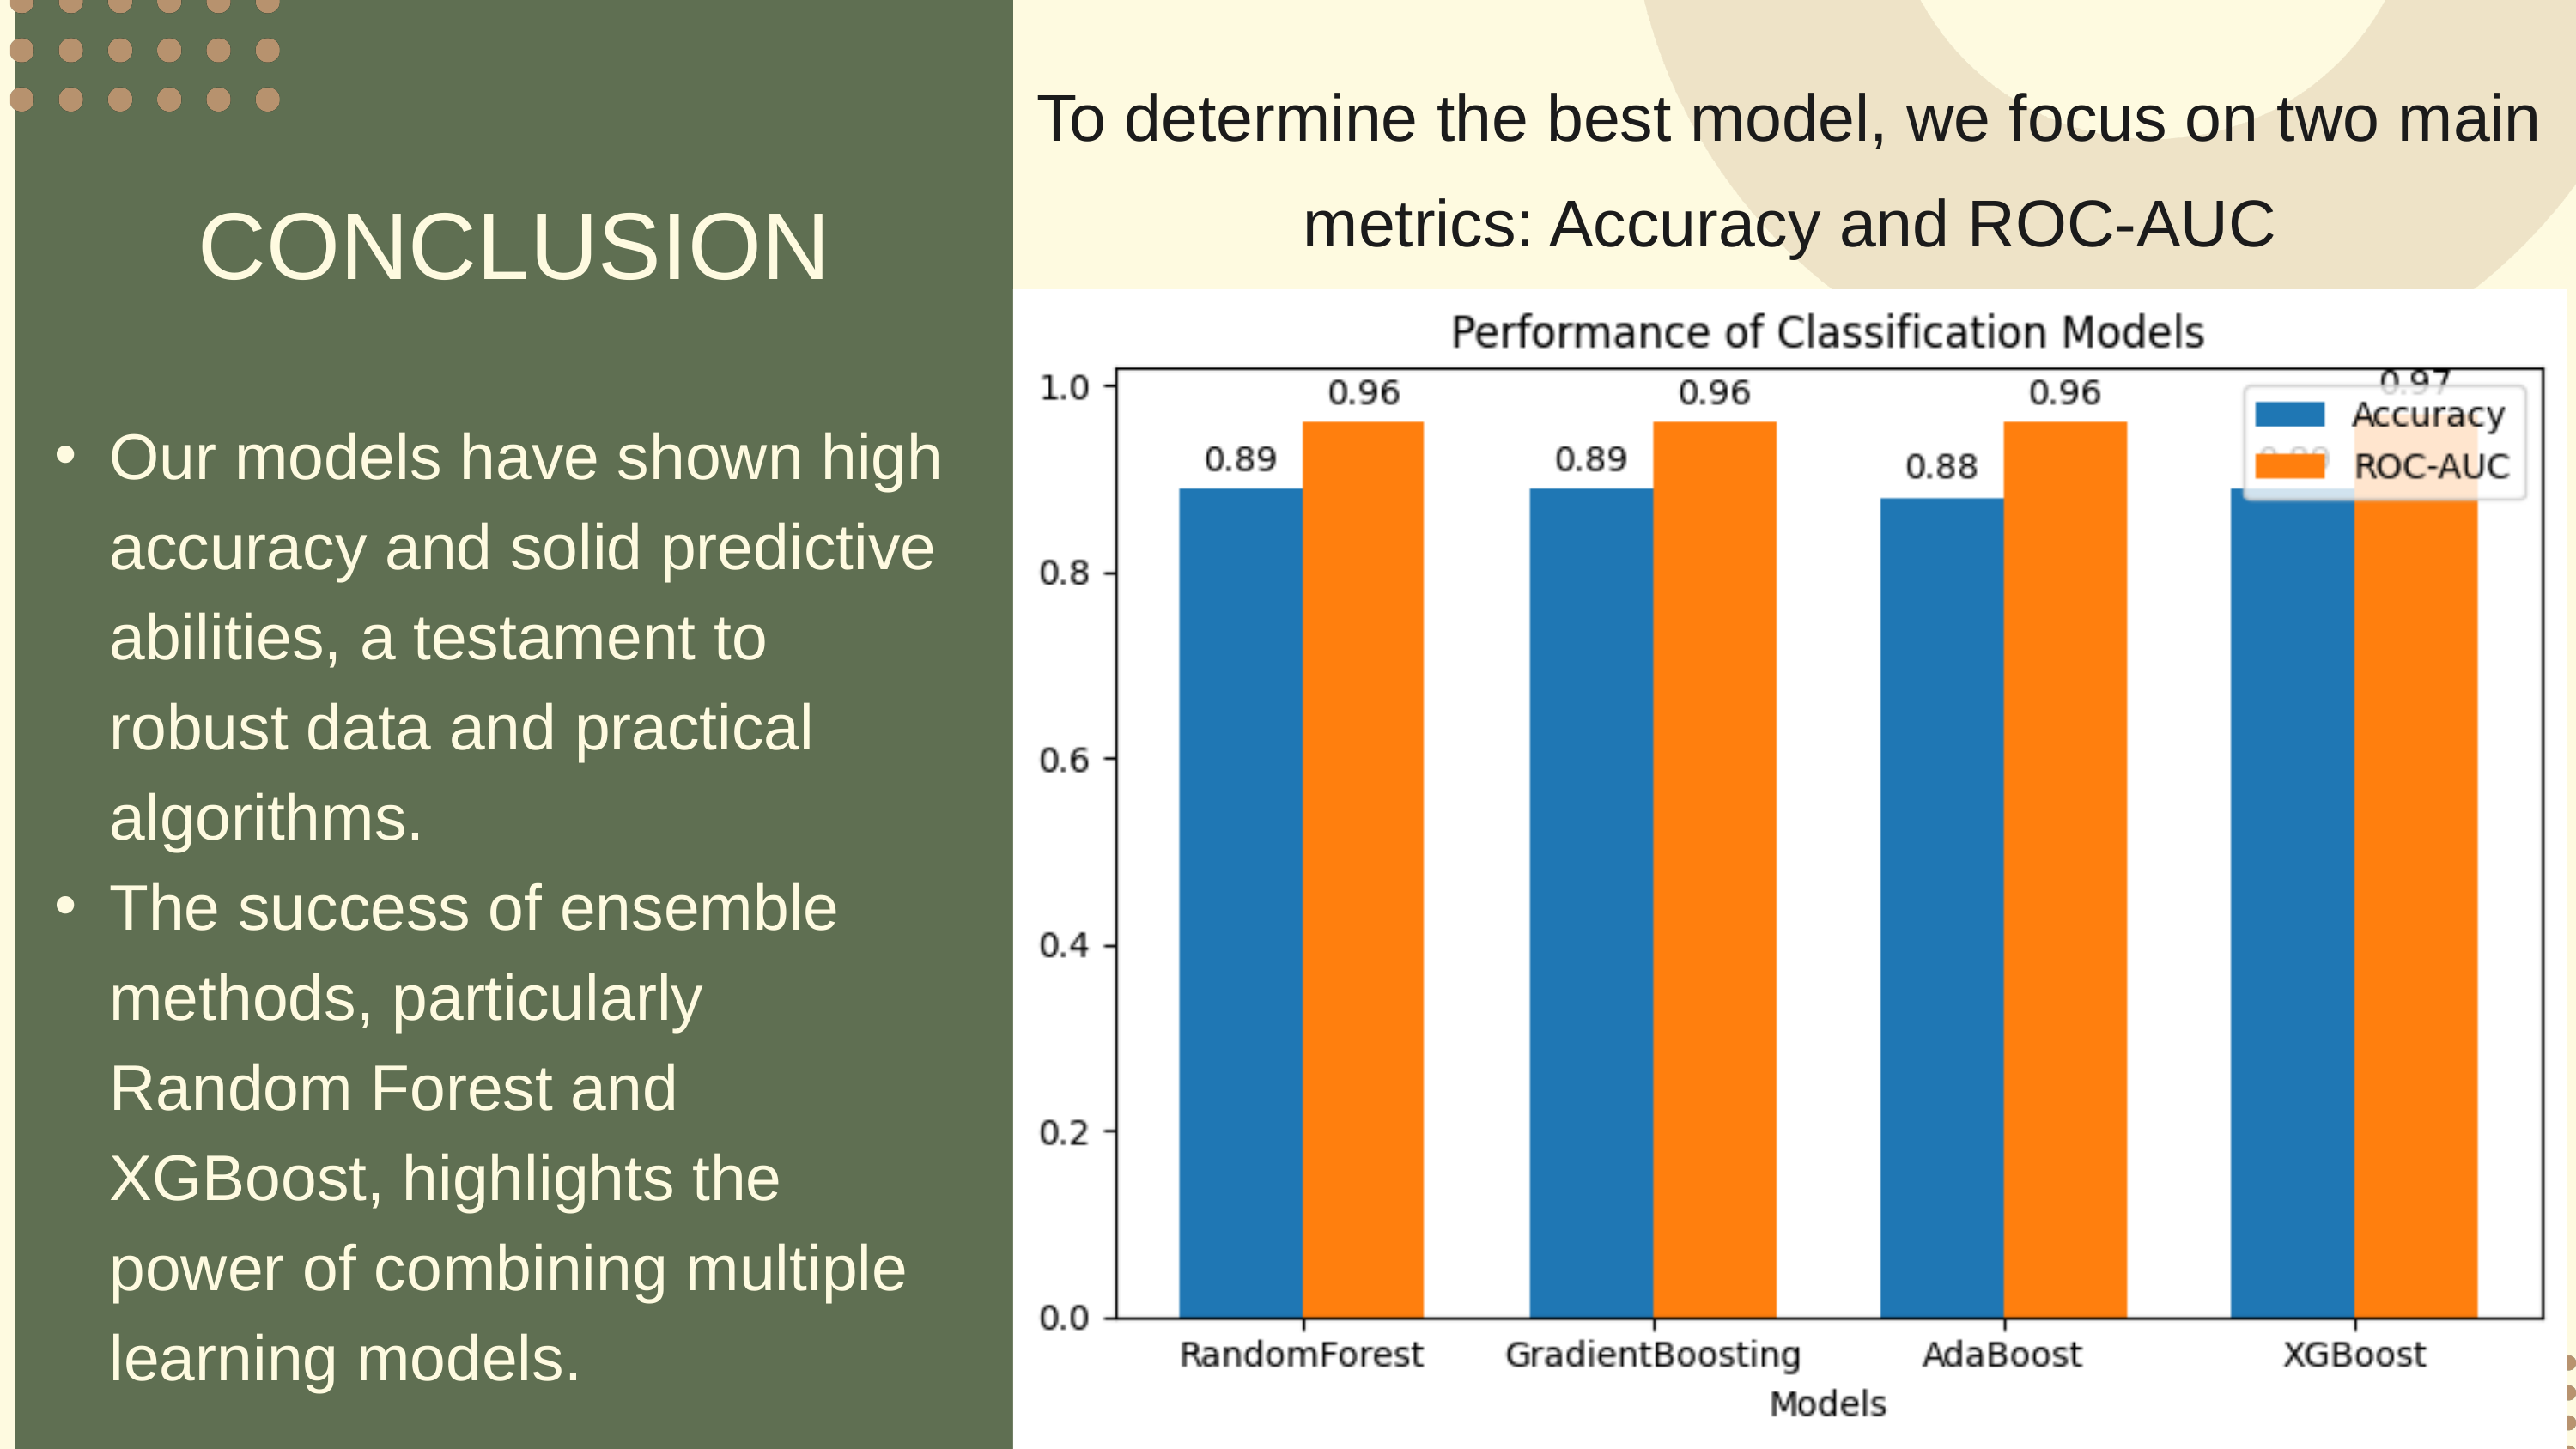

To determine the best model, we focus on two main metrics: Accuracy and ROC-AUC
CONCLUSION

Our models have shown high accuracy and solid predictive abilities, a testament to robust data and practical algorithms.
The success of ensemble methods, particularly Random Forest and XGBoost, highlights the power of combining multiple learning models.